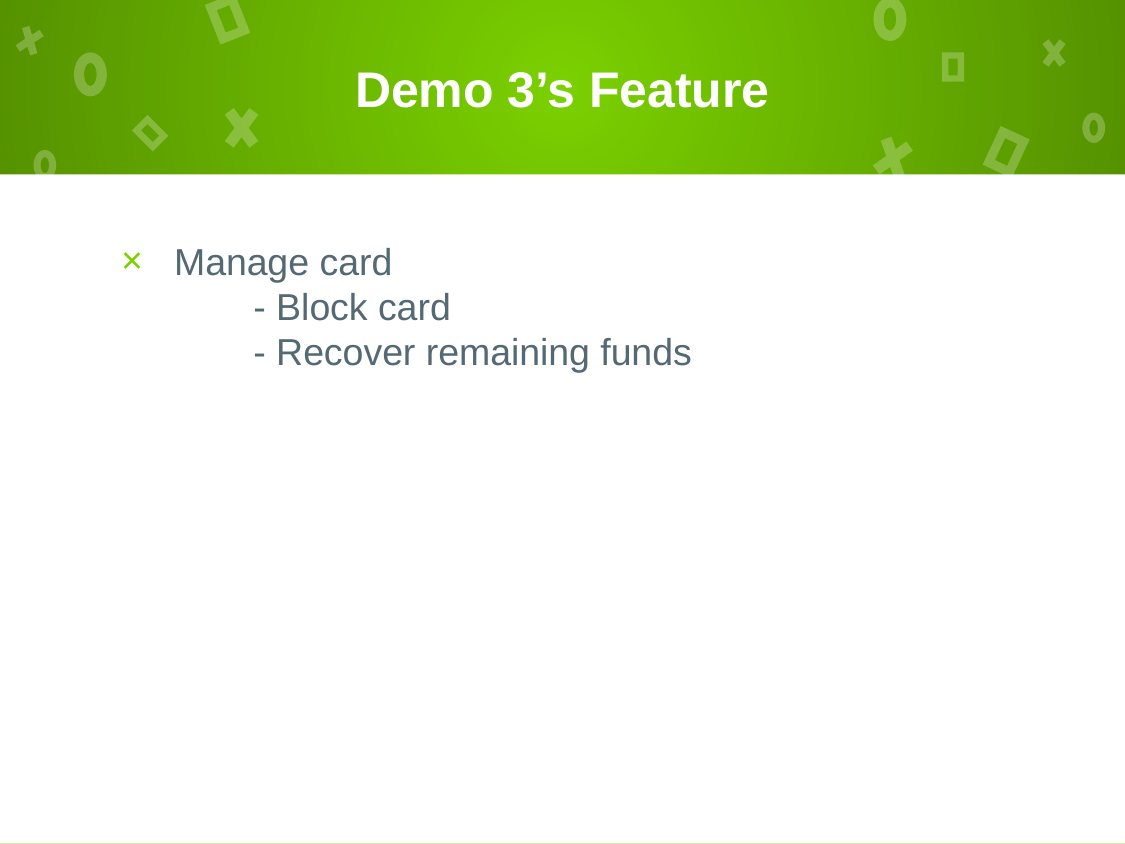

# Demo 3’s Feature
Manage card
	- Block card
	- Recover remaining funds